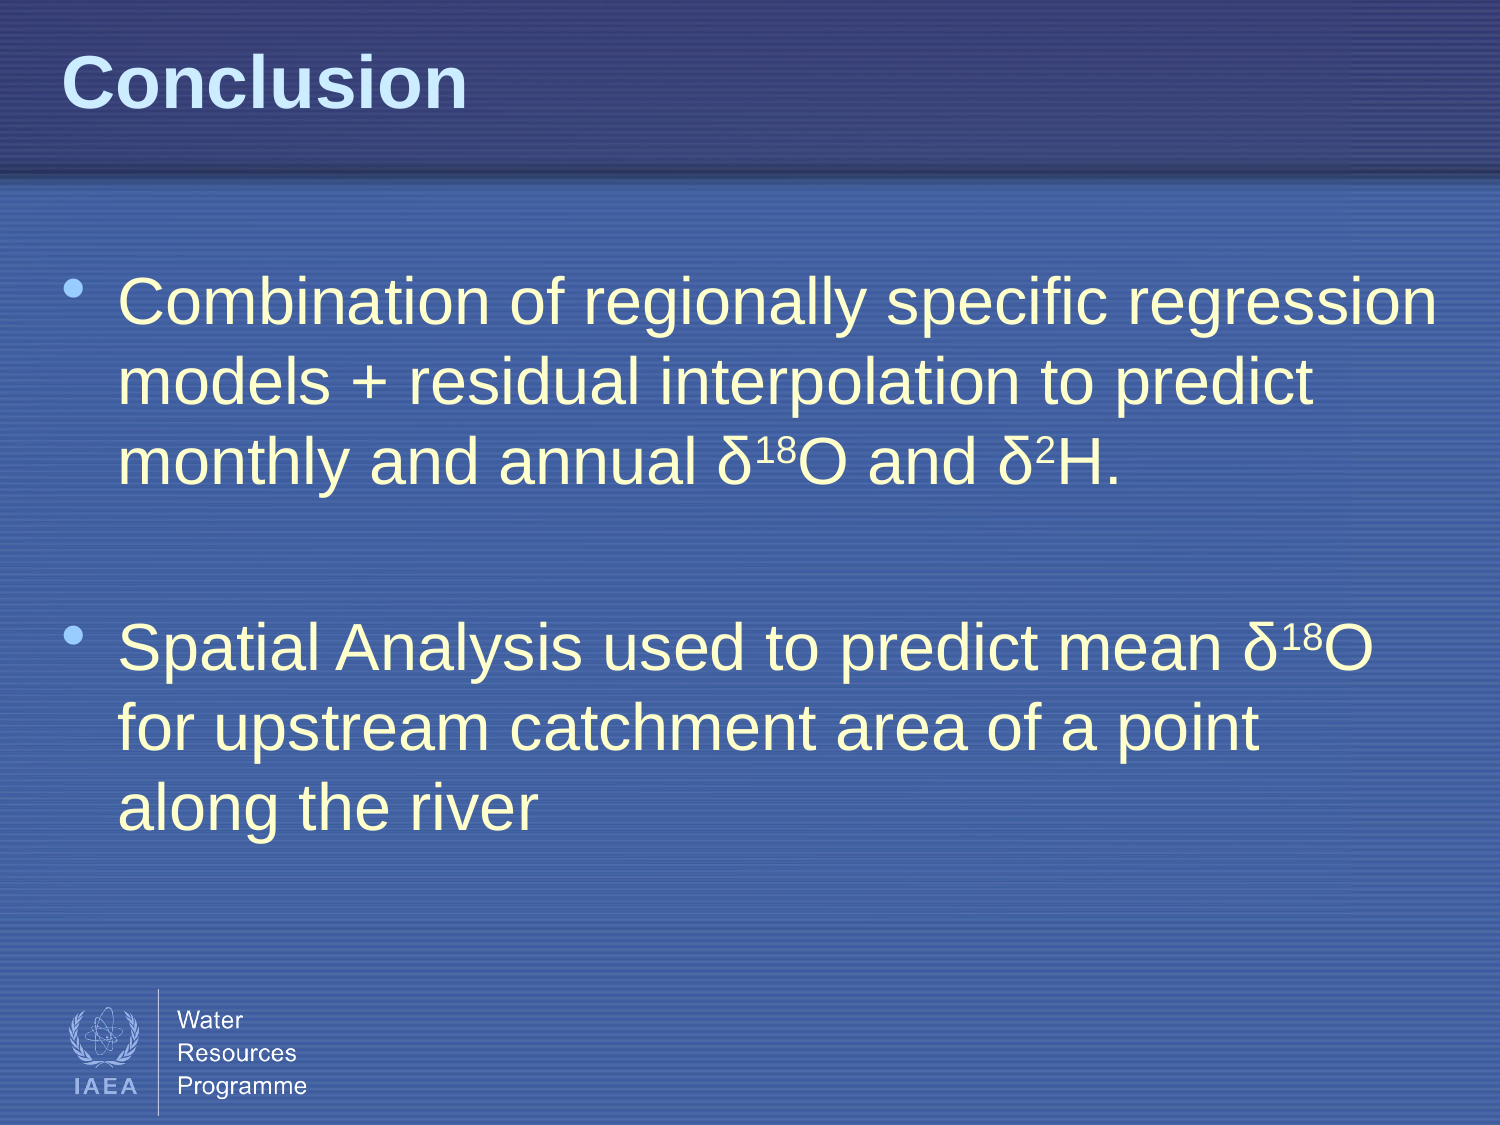

# Conclusion
Combination of regionally specific regression models + residual interpolation to predict monthly and annual δ18O and δ2H.

Spatial Analysis used to predict mean δ18O for upstream catchment area of a point along the river